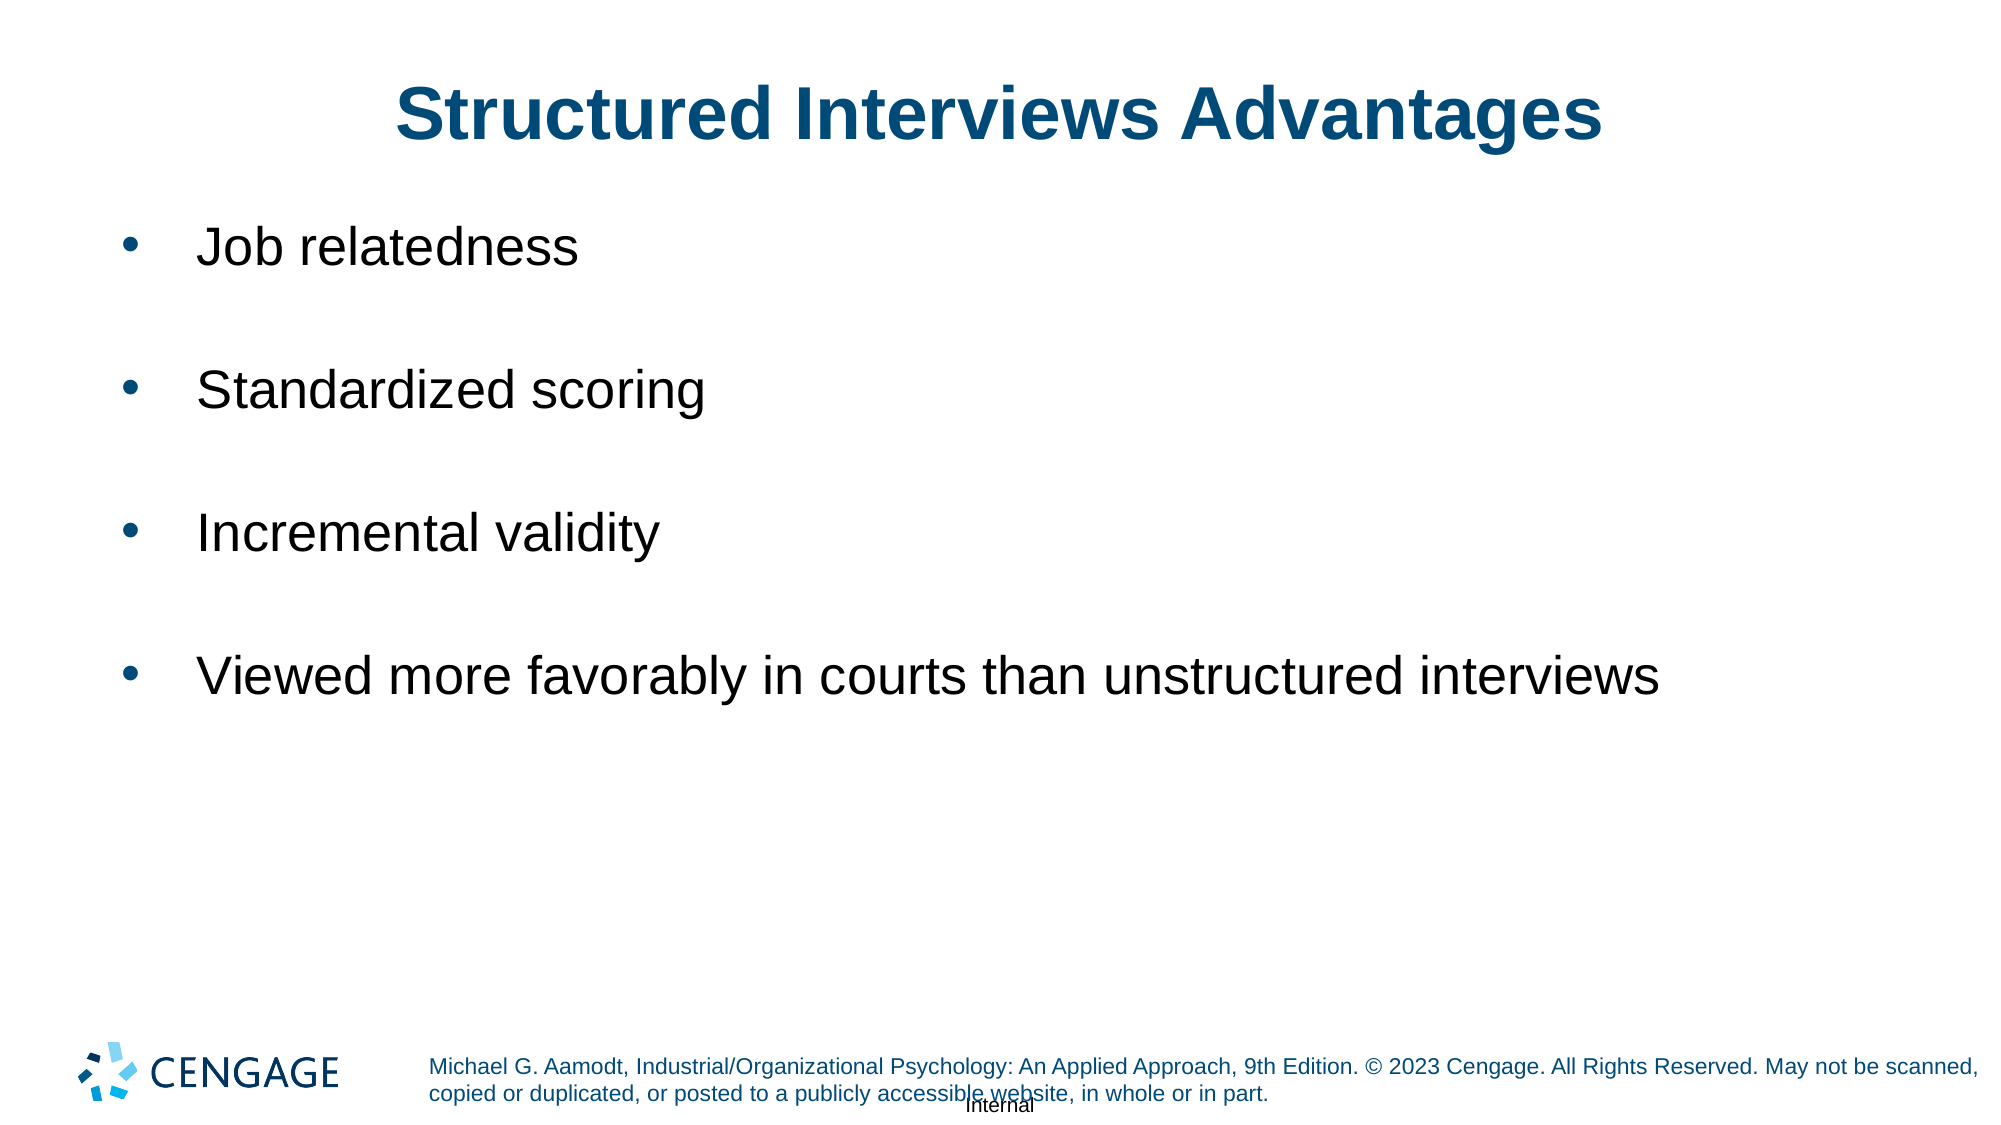

# Structured Interviews Advantages
Job relatedness
Standardized scoring
Incremental validity
Viewed more favorably in courts than unstructured interviews